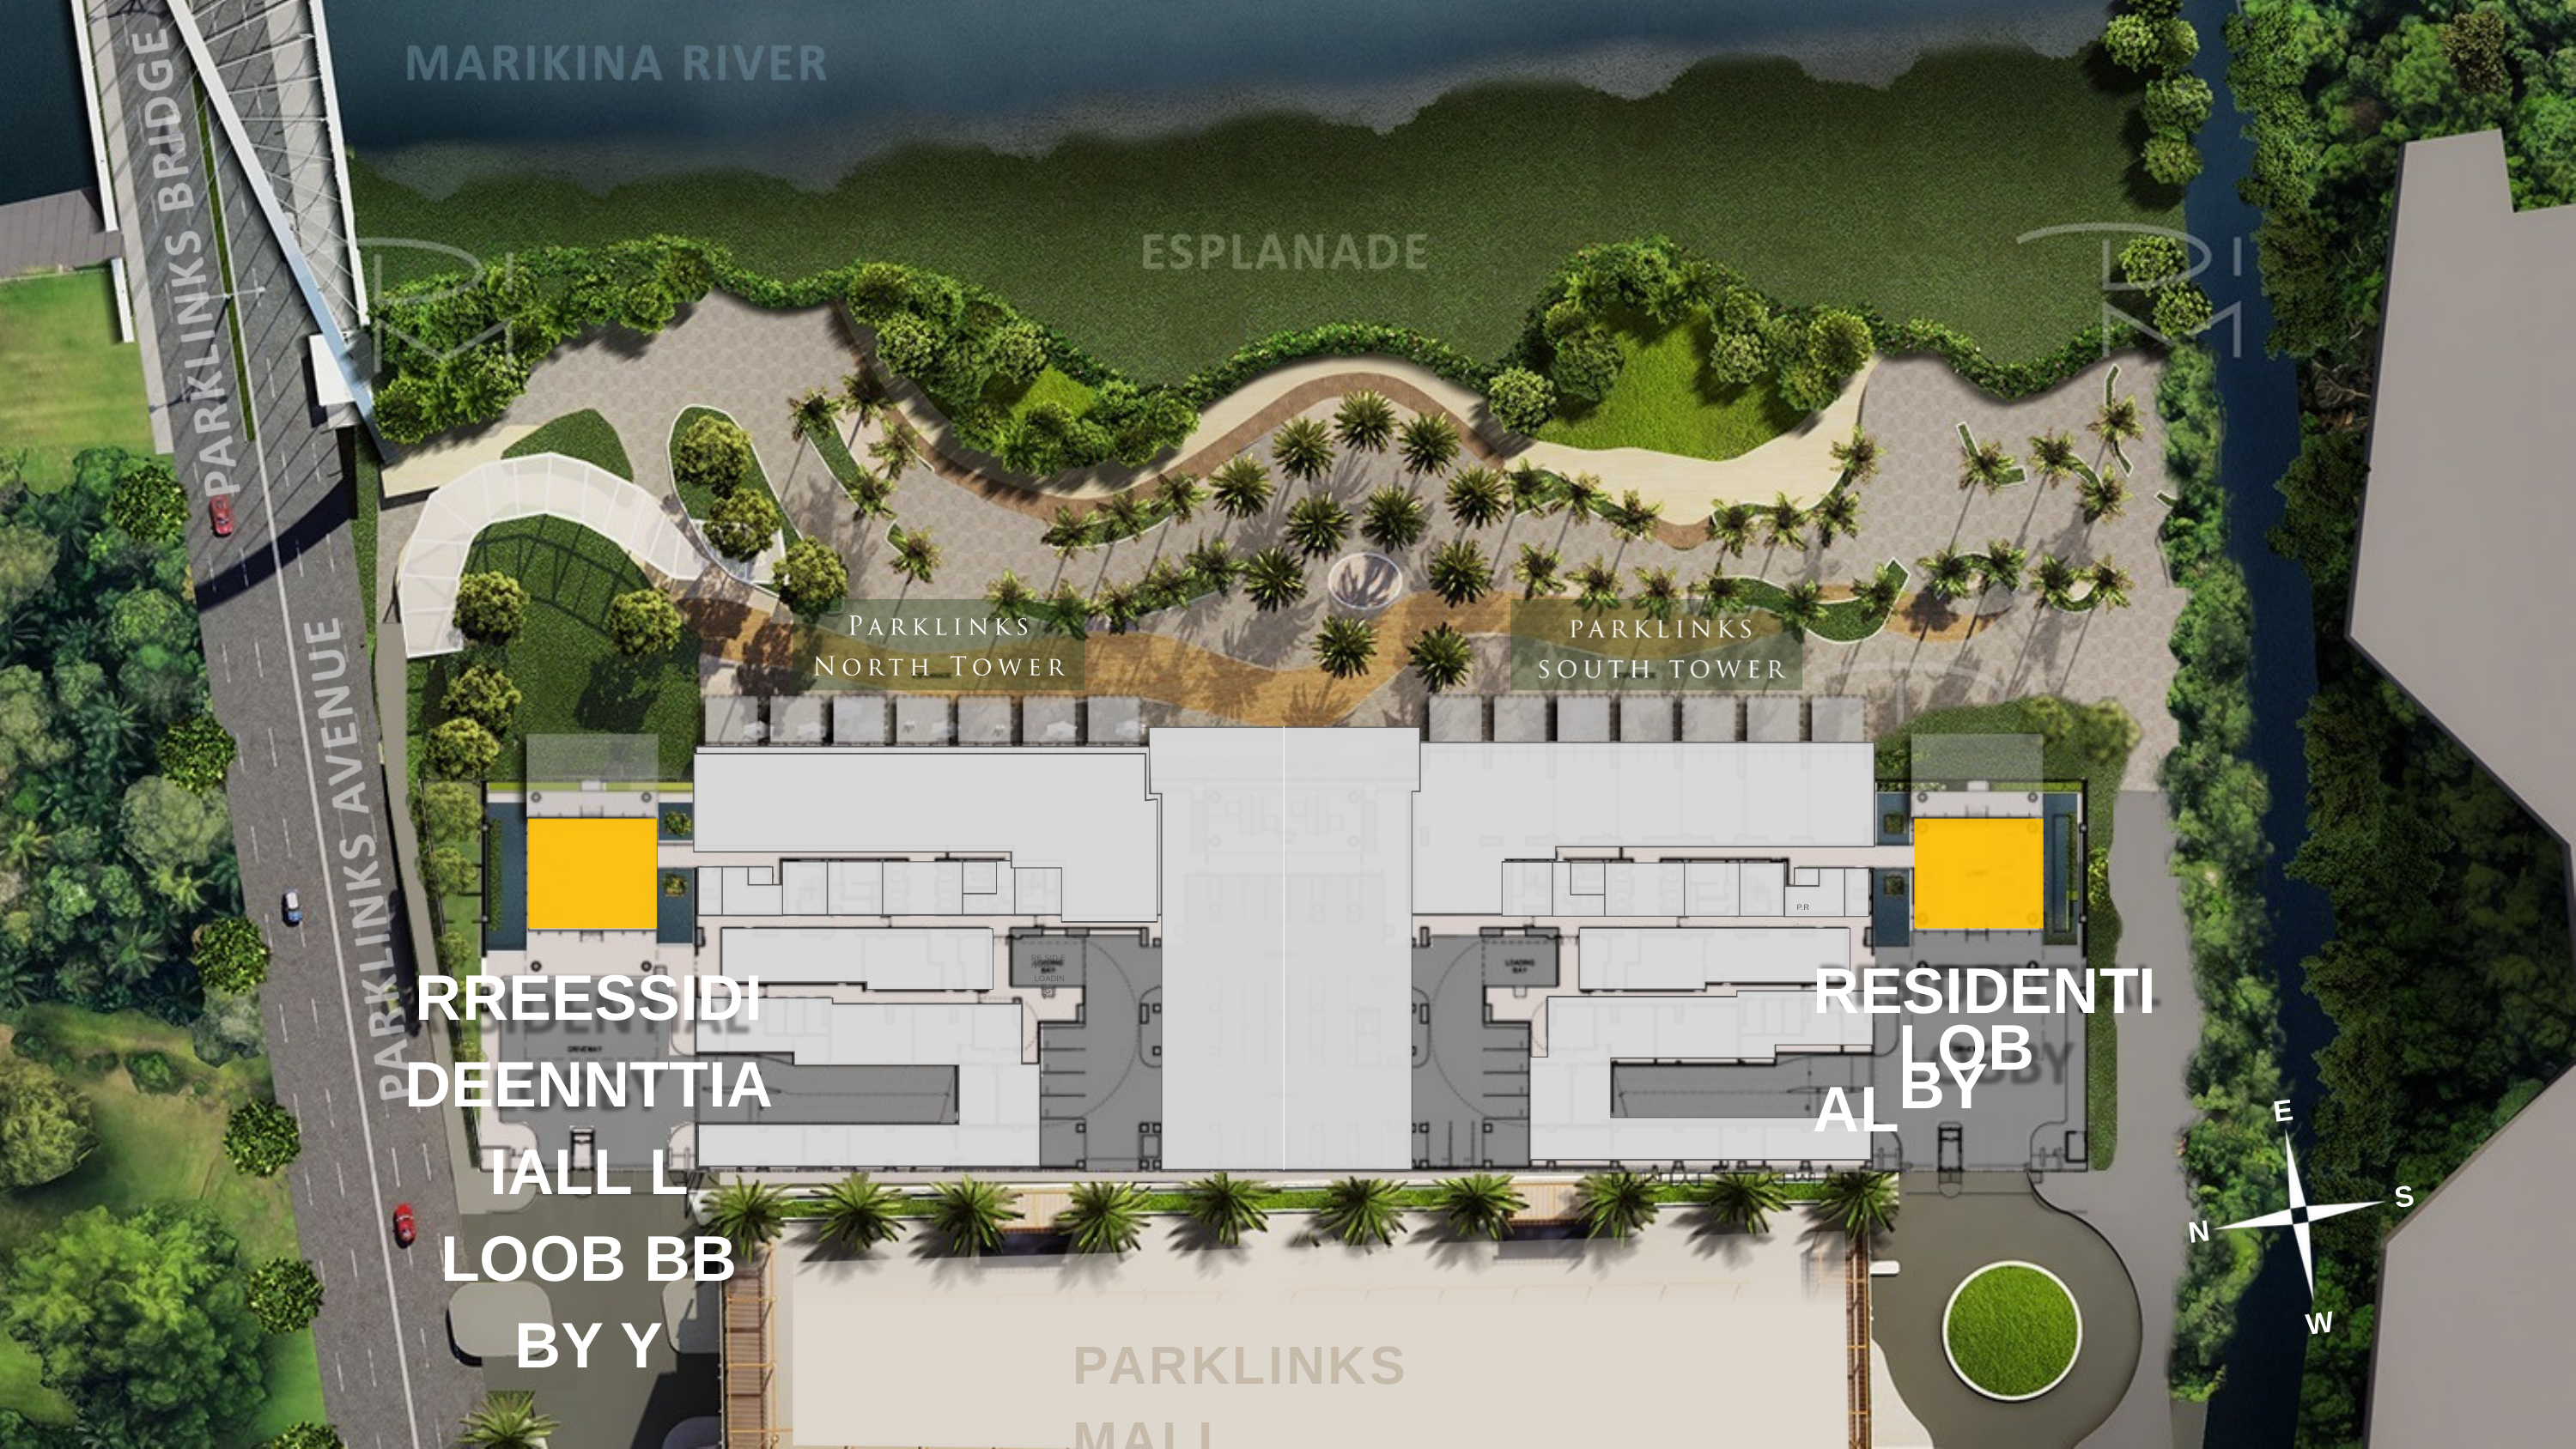

P.R.
RESIDENTIAL

RREESSIDIDEENNTTIAIALL L LOOB BB BY Y

RE SID E NT I
AL
LOADING

BAY

LOBBY
E

S
N

W

PARKLINKS MALL